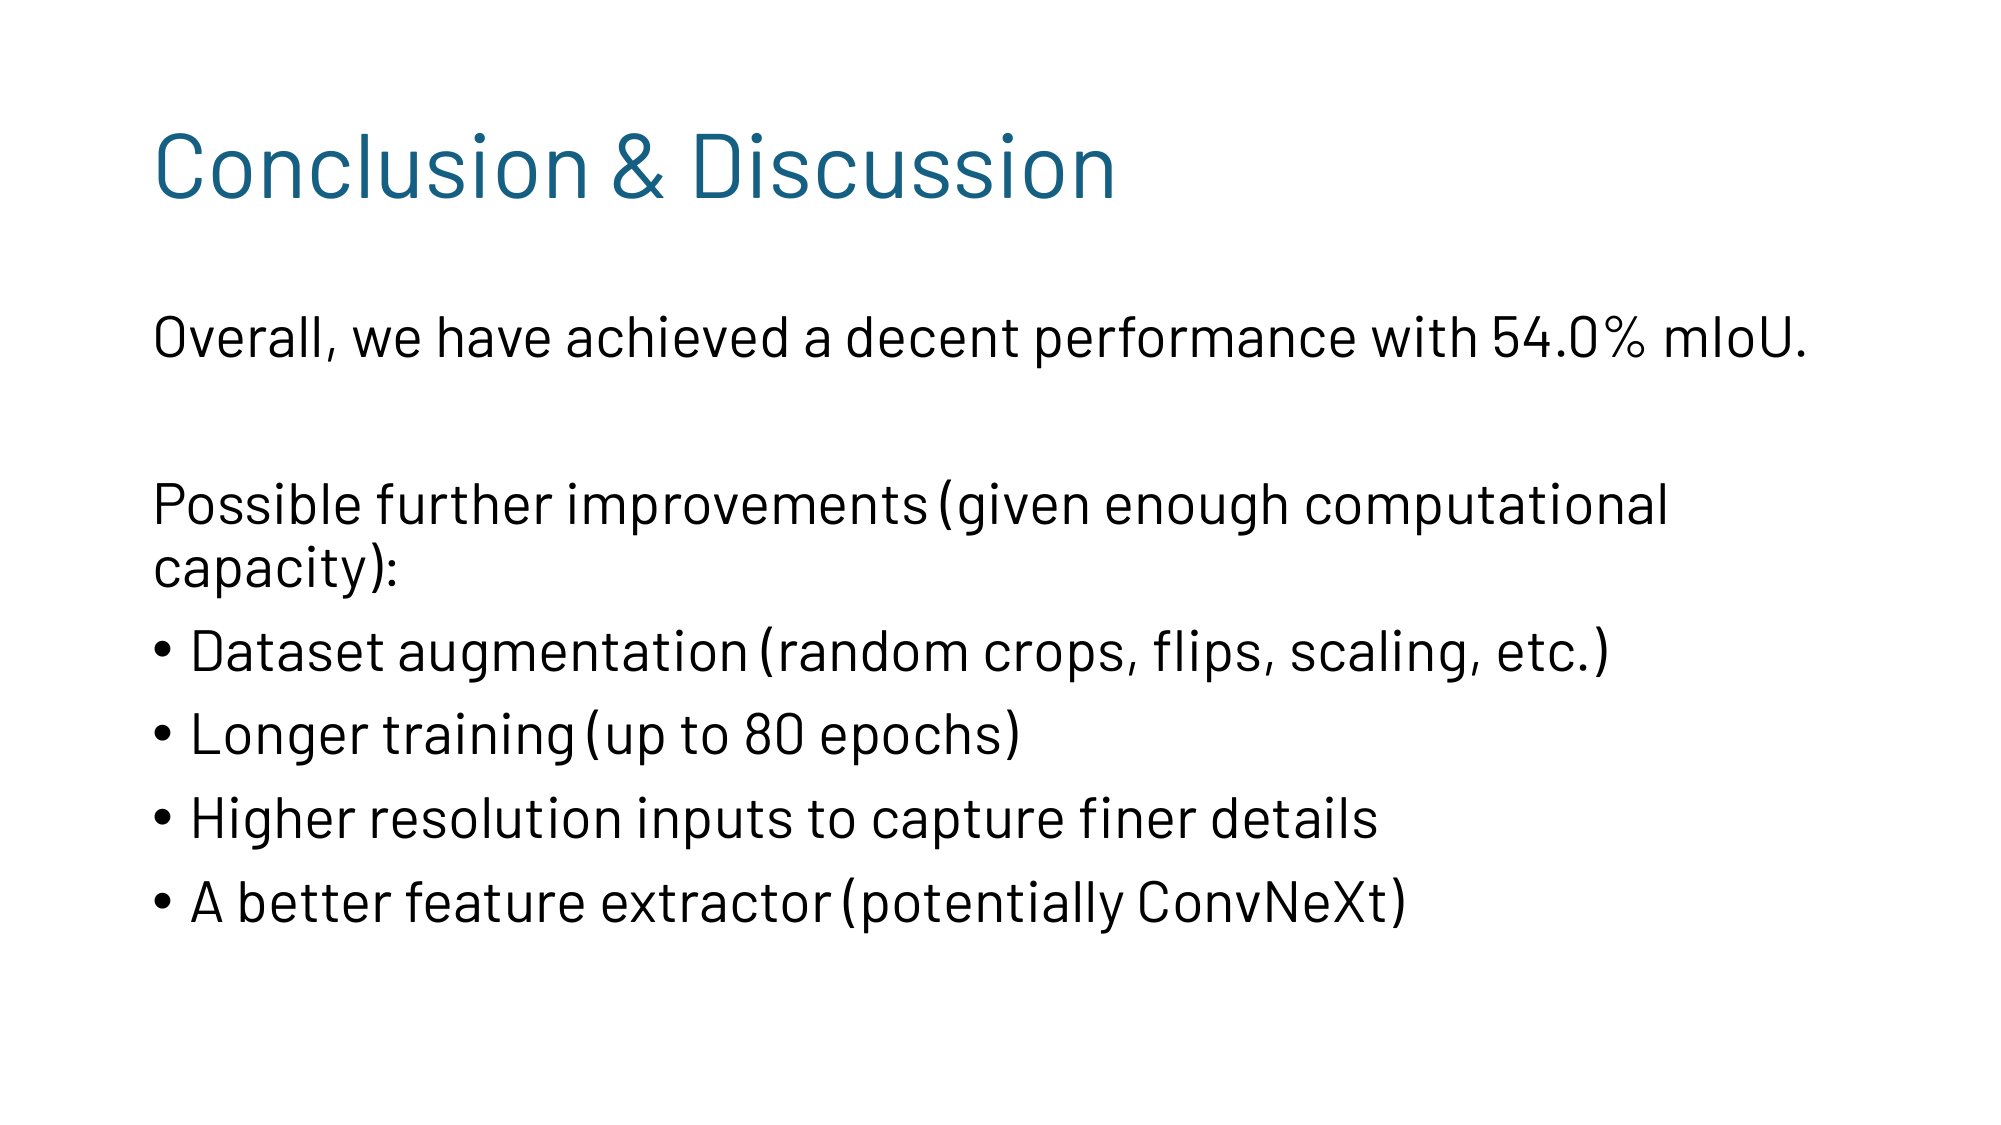

# Conclusion & Discussion
Overall, we have achieved a decent performance with 54.0% mIoU.

Possible further improvements (given enough computational capacity):
Dataset augmentation (random crops, flips, scaling, etc.)
Longer training (up to 80 epochs)
Higher resolution inputs to capture finer details
A better feature extractor (potentially ConvNeXt)